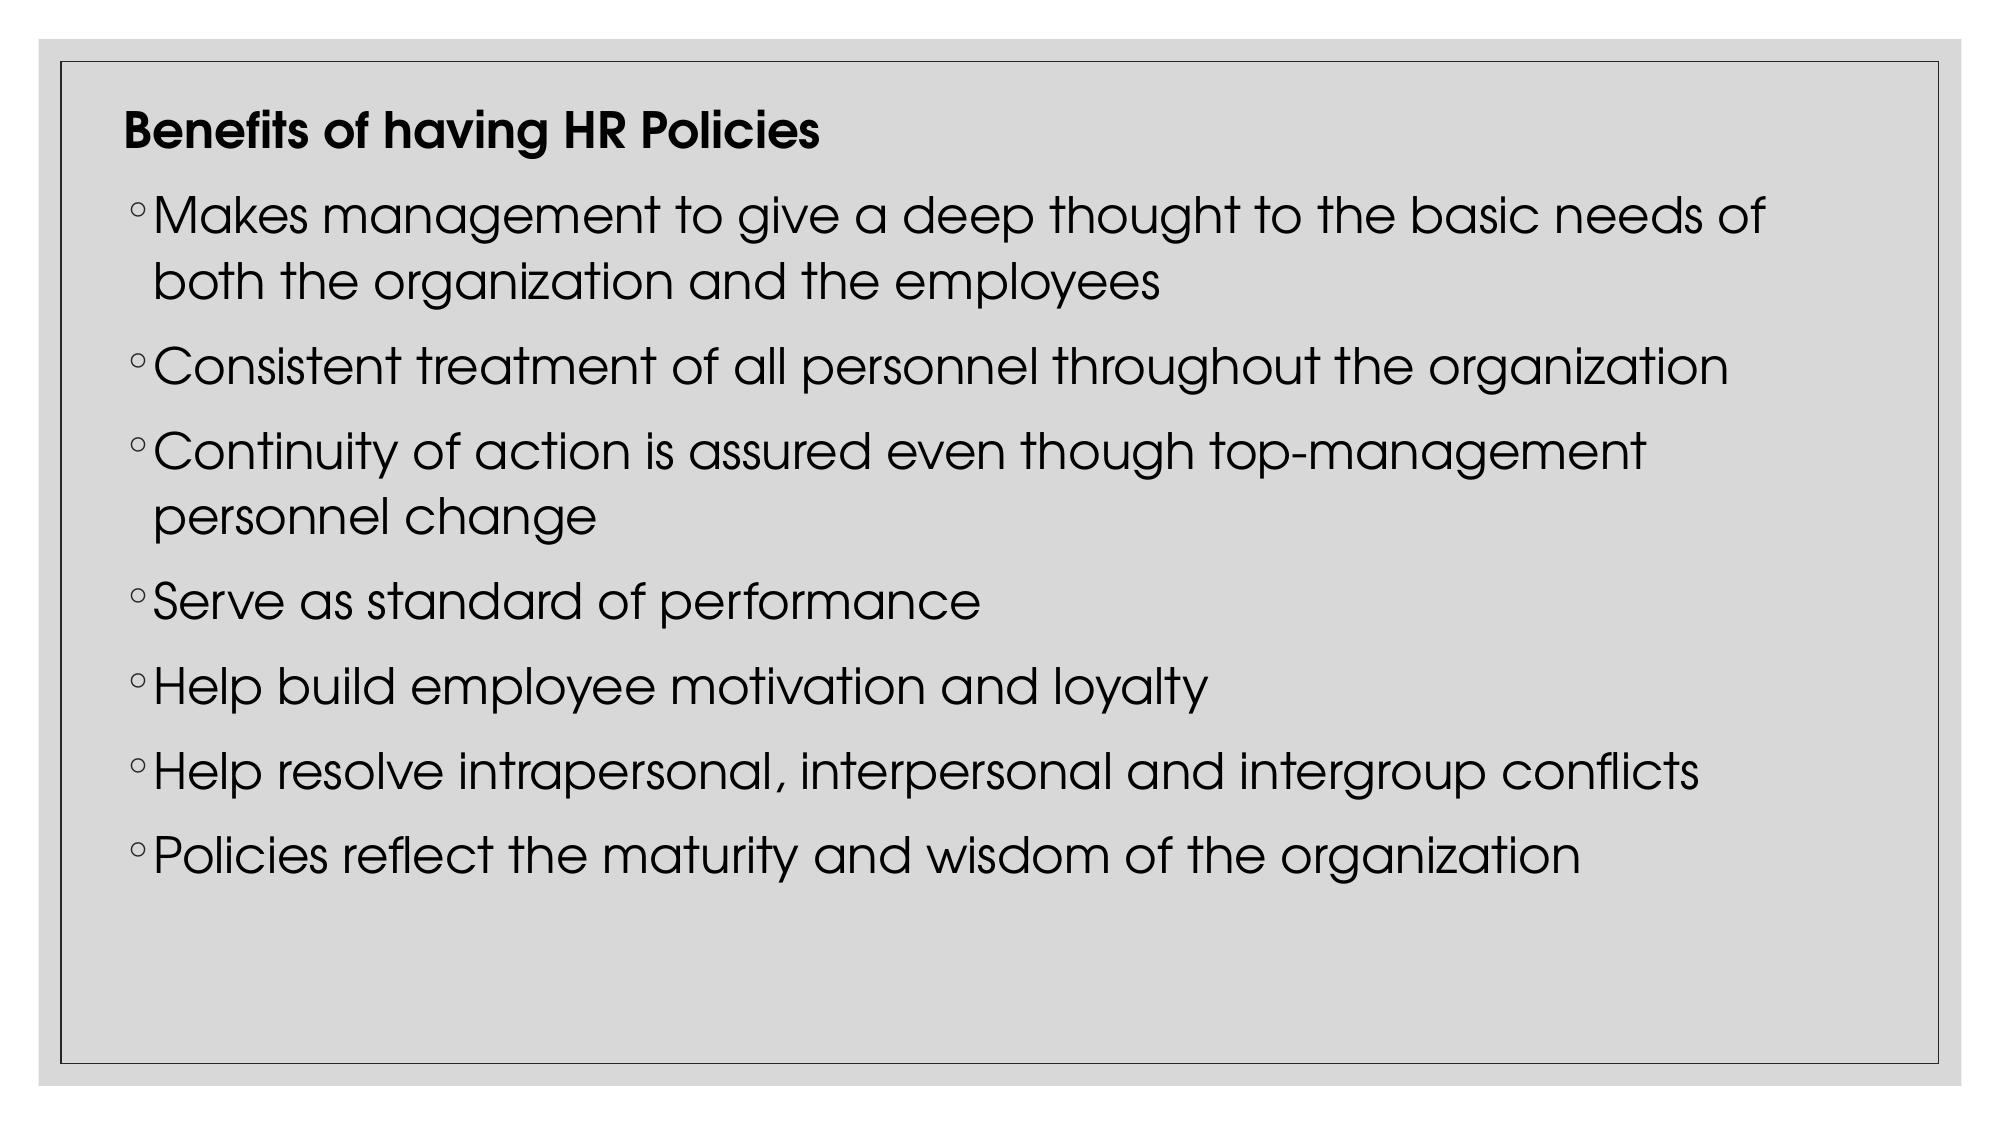

Benefits of having HR Policies
Makes management to give a deep thought to the basic needs of both the organization and the employees
Consistent treatment of all personnel throughout the organization
Continuity of action is assured even though top-management personnel change
Serve as standard of performance
Help build employee motivation and loyalty
Help resolve intrapersonal, interpersonal and intergroup conflicts
Policies reflect the maturity and wisdom of the organization